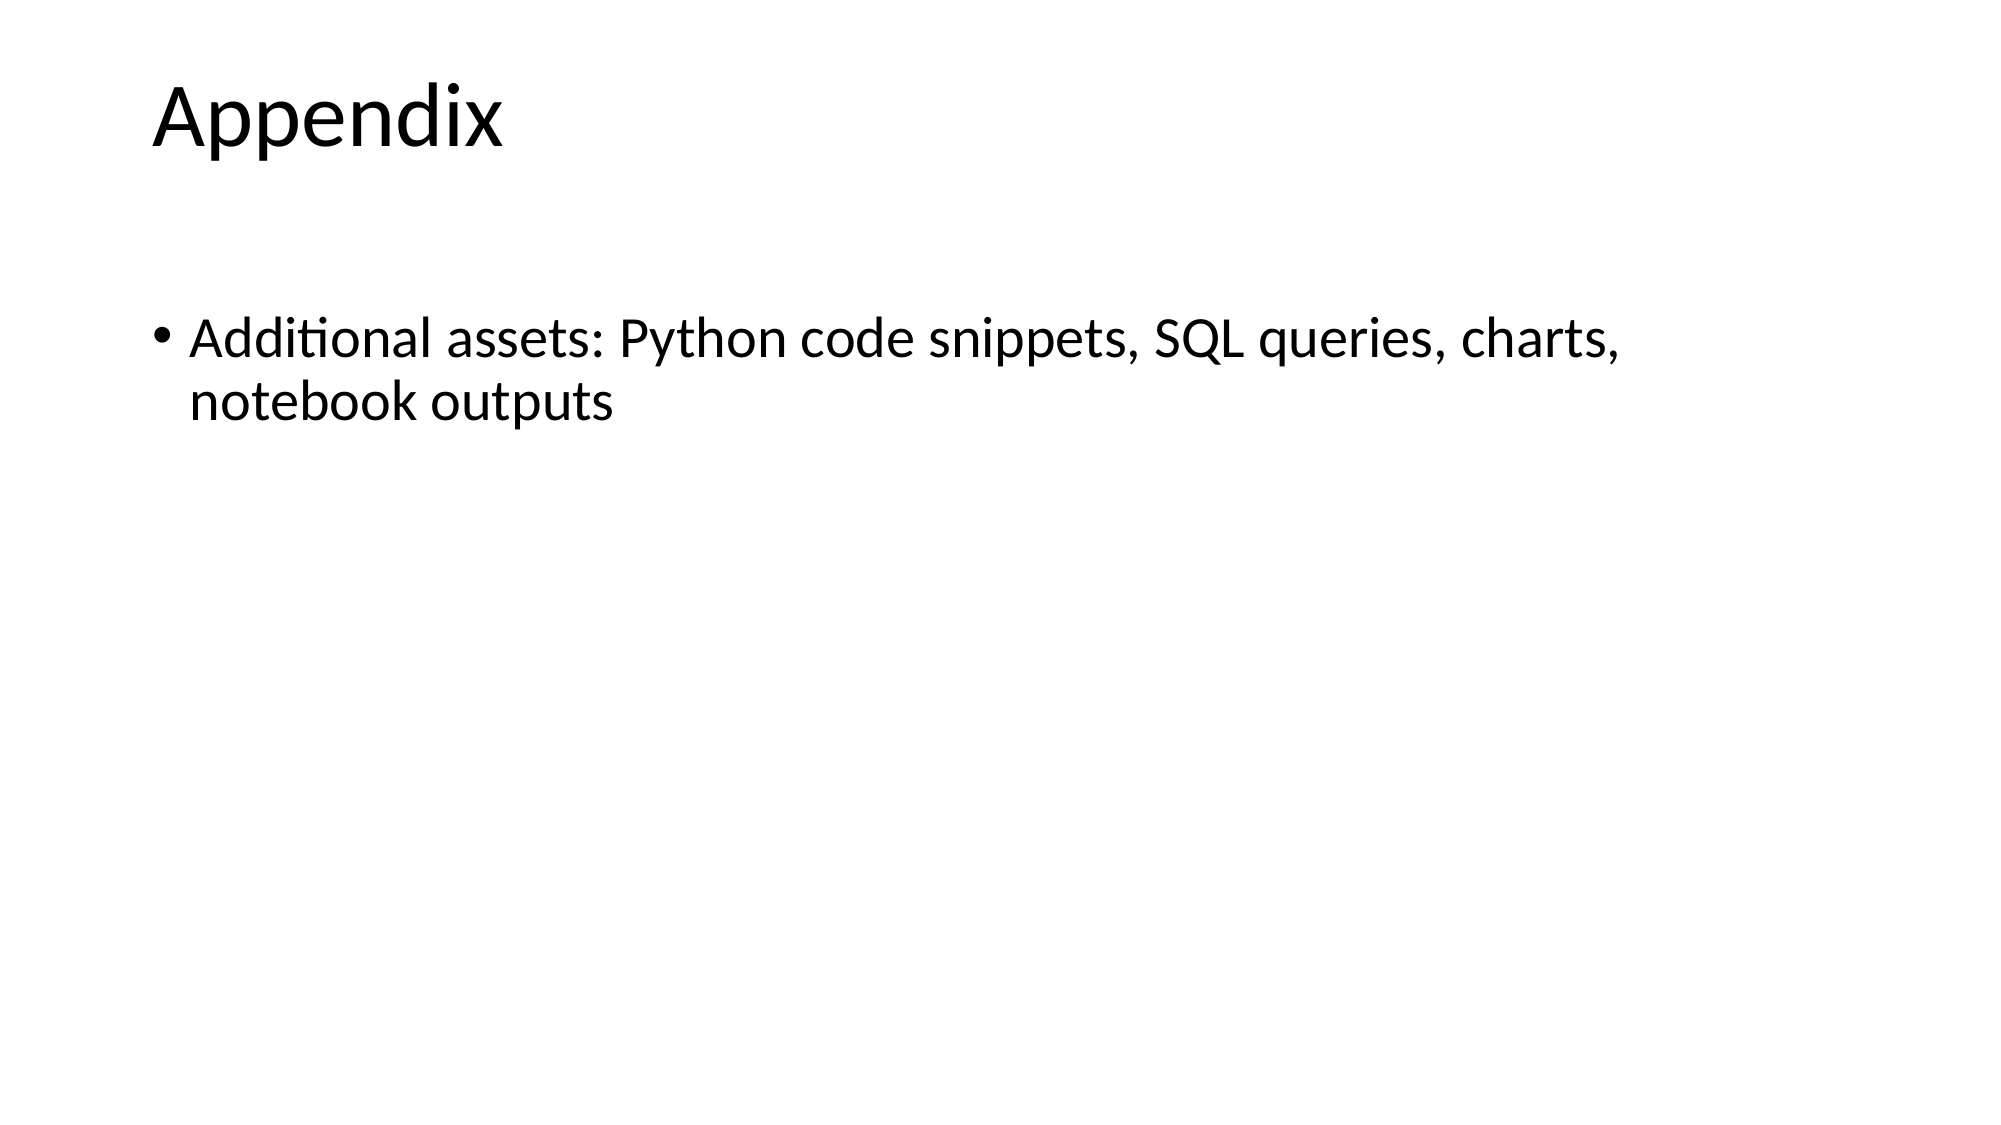

# Appendix
Additional assets: Python code snippets, SQL queries, charts, notebook outputs